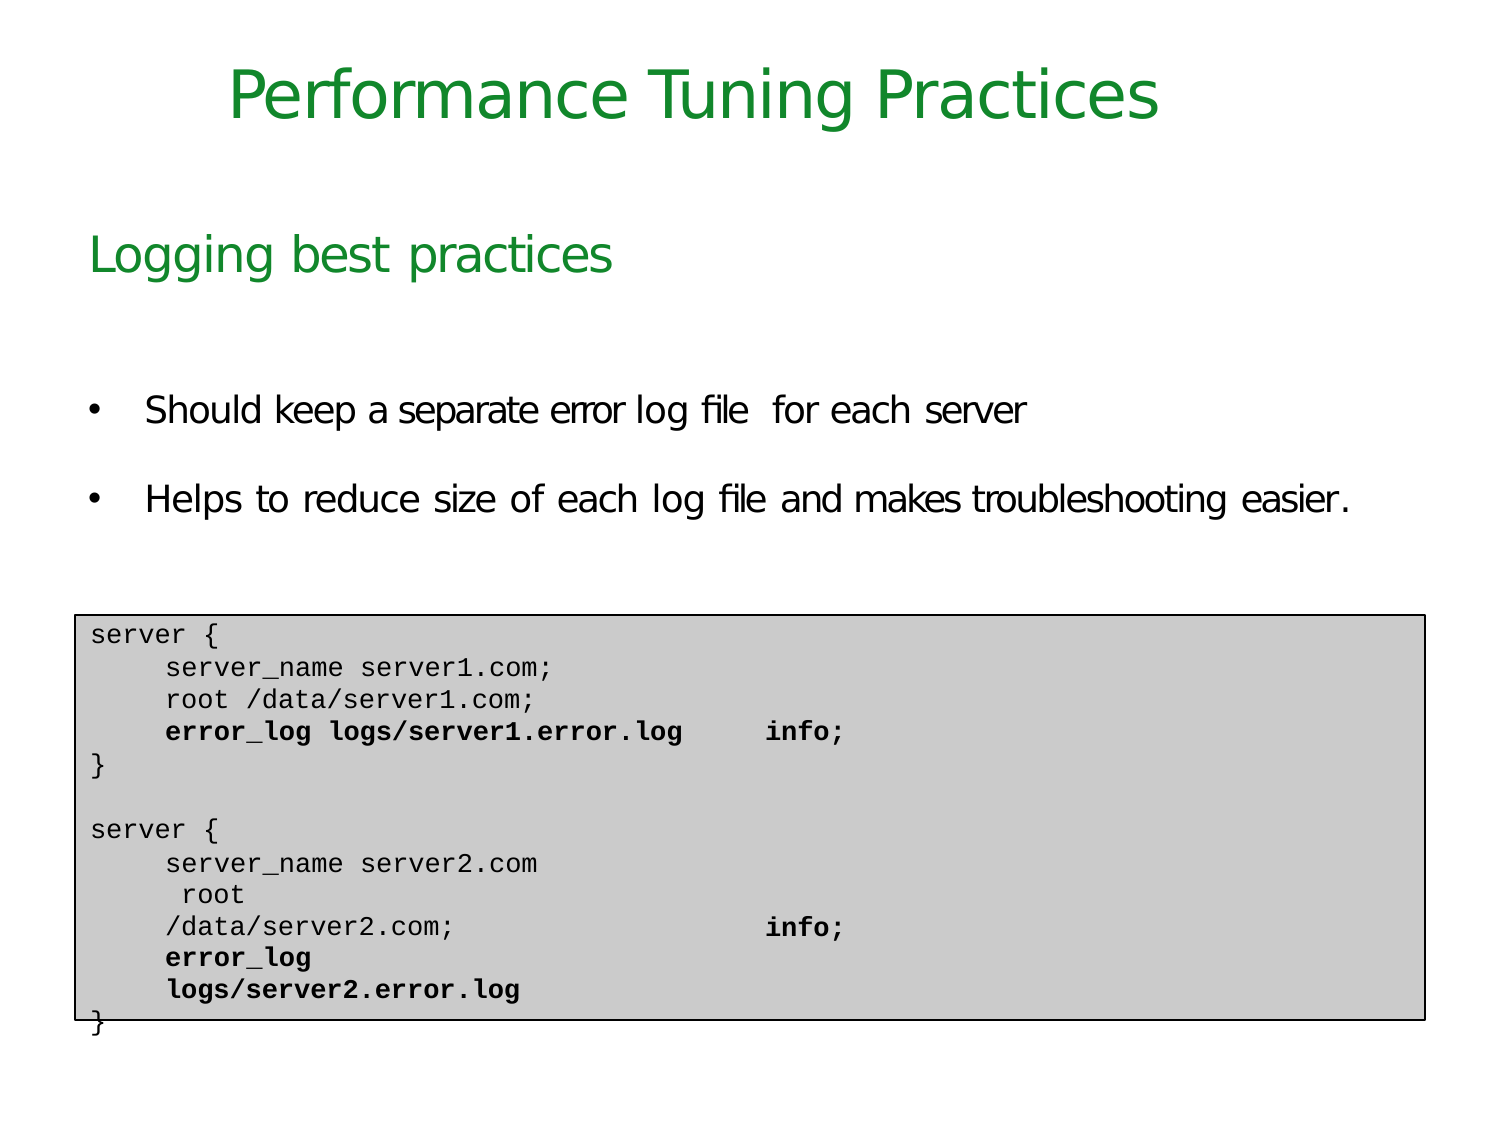

Performance Tuning Practices
# Logging best practices
Should keep a separate error log ﬁle  for each server
Helps to reduce size of each log ﬁle and makes troubleshooting easier.

server {
server_name server1.com;
root /data/server1.com;
error_log logs/server1.error.log
}
info;
server {
server_name server2.com  root /data/server2.com;
error_log logs/server2.error.log
}
info;